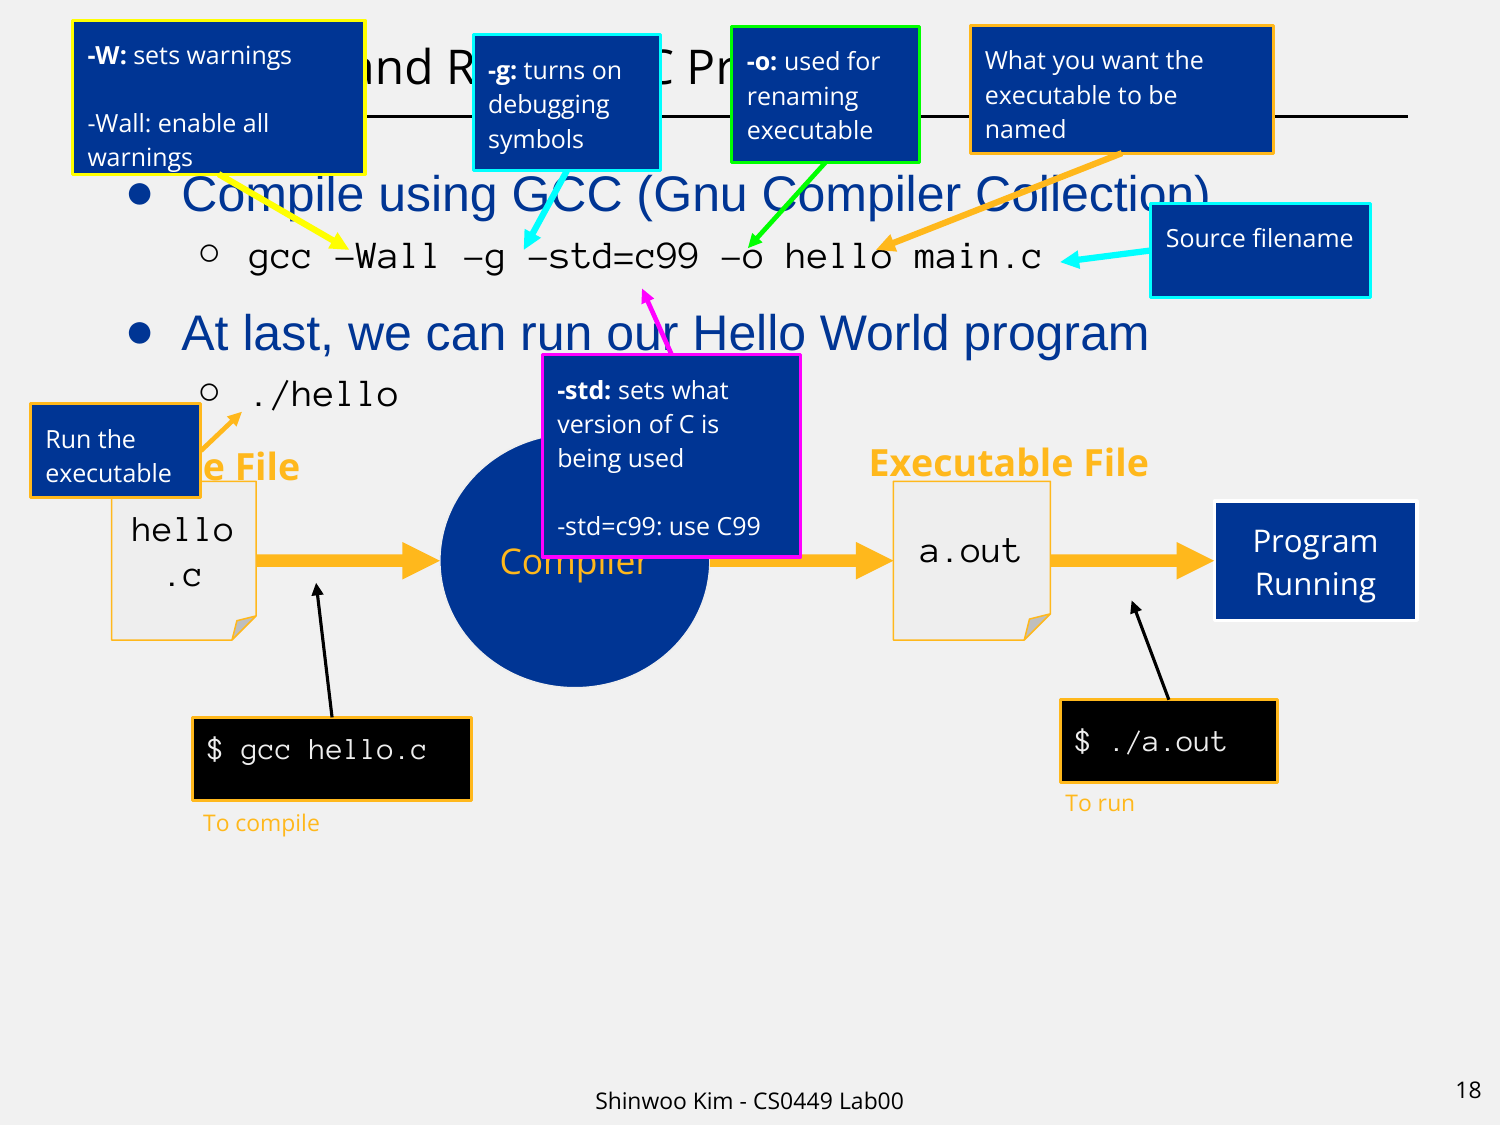

# Compiling and Running C Programs
-W: sets warnings
-Wall: enable all warnings
What you want the executable to be named
-o: used for renaming executable
-g: turns on debugging symbols
Compile using GCC (Gnu Compiler Collection)
gcc –Wall –g –std=c99 –o hello main.c
At last, we can run our Hello World program
./hello
Source filename
-std: sets what version of C is being used
-std=c99: use C99
Run the executable
Executable File
Source File
Compiler
a.out
hello.c
Program Running
$ ./a.out
$ gcc hello.c
To run
To compile
18
Shinwoo Kim - CS0449 Lab00